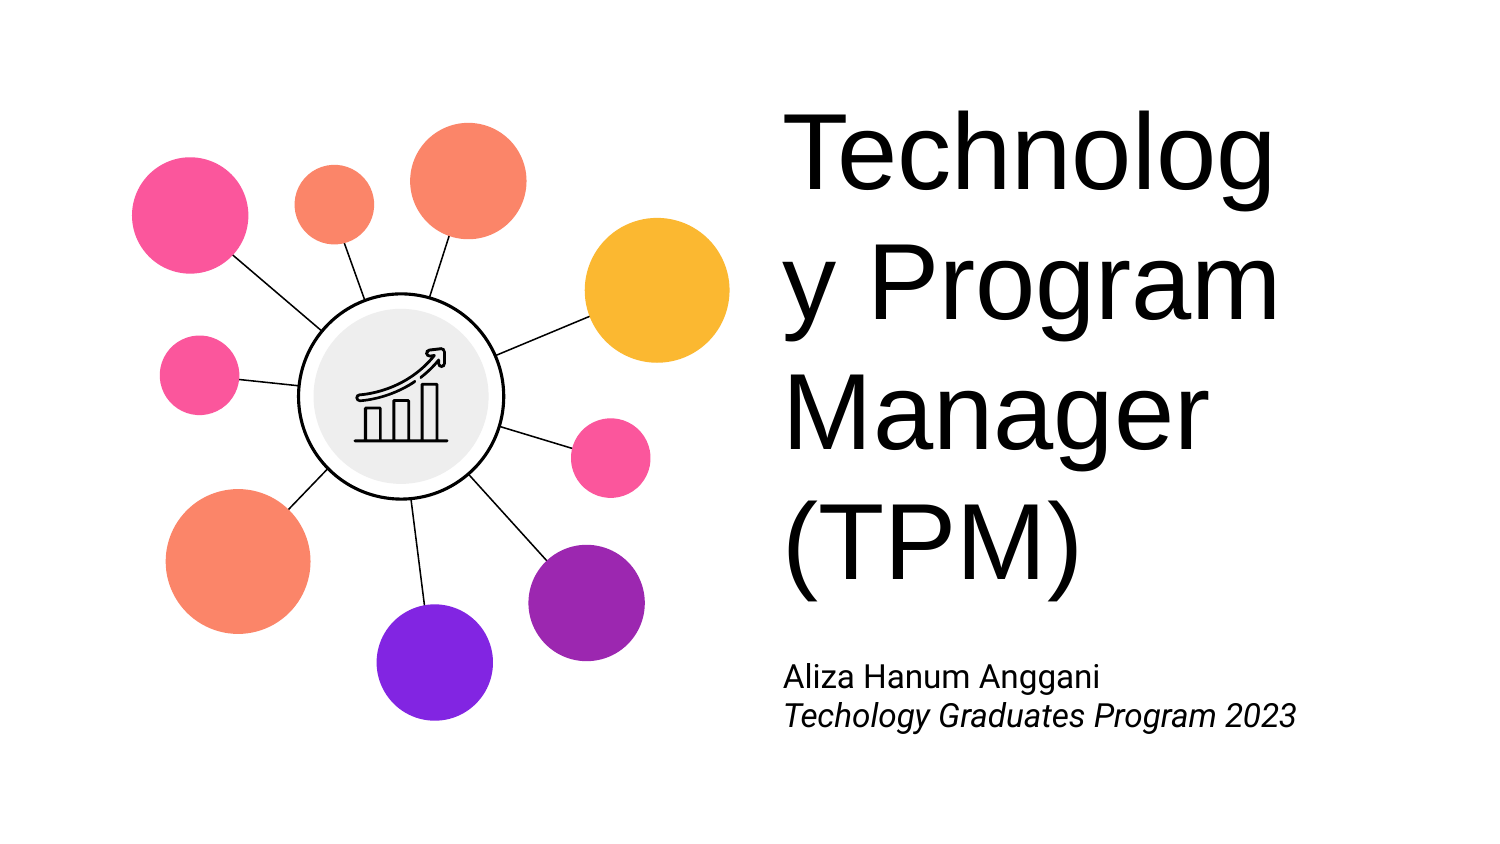

# Technology Program Manager (TPM)

Aliza Hanum Anggani
Techology Graduates Program 2023